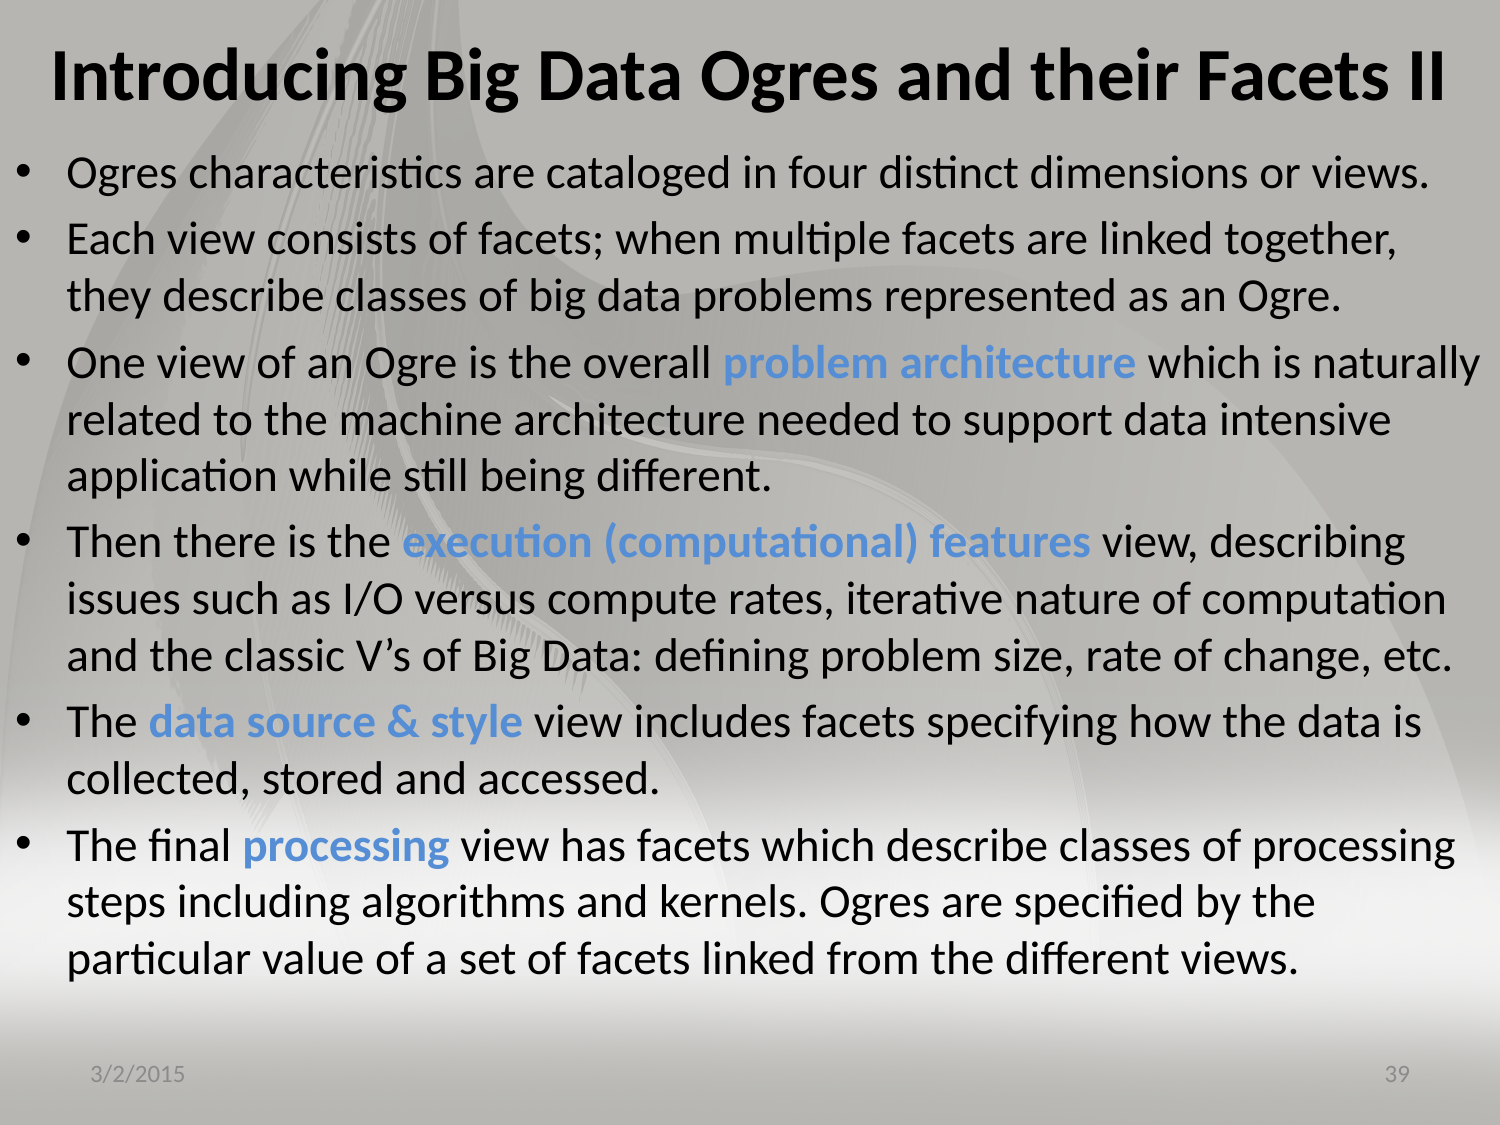

# Introducing Big Data Ogres and their Facets II
Ogres characteristics are cataloged in four distinct dimensions or views.
Each view consists of facets; when multiple facets are linked together, they describe classes of big data problems represented as an Ogre.
One view of an Ogre is the overall problem architecture which is naturally related to the machine architecture needed to support data intensive application while still being different.
Then there is the execution (computational) features view, describing issues such as I/O versus compute rates, iterative nature of computation and the classic V’s of Big Data: defining problem size, rate of change, etc.
The data source & style view includes facets specifying how the data is collected, stored and accessed.
The final processing view has facets which describe classes of processing steps including algorithms and kernels. Ogres are specified by the particular value of a set of facets linked from the different views.
3/2/2015
39